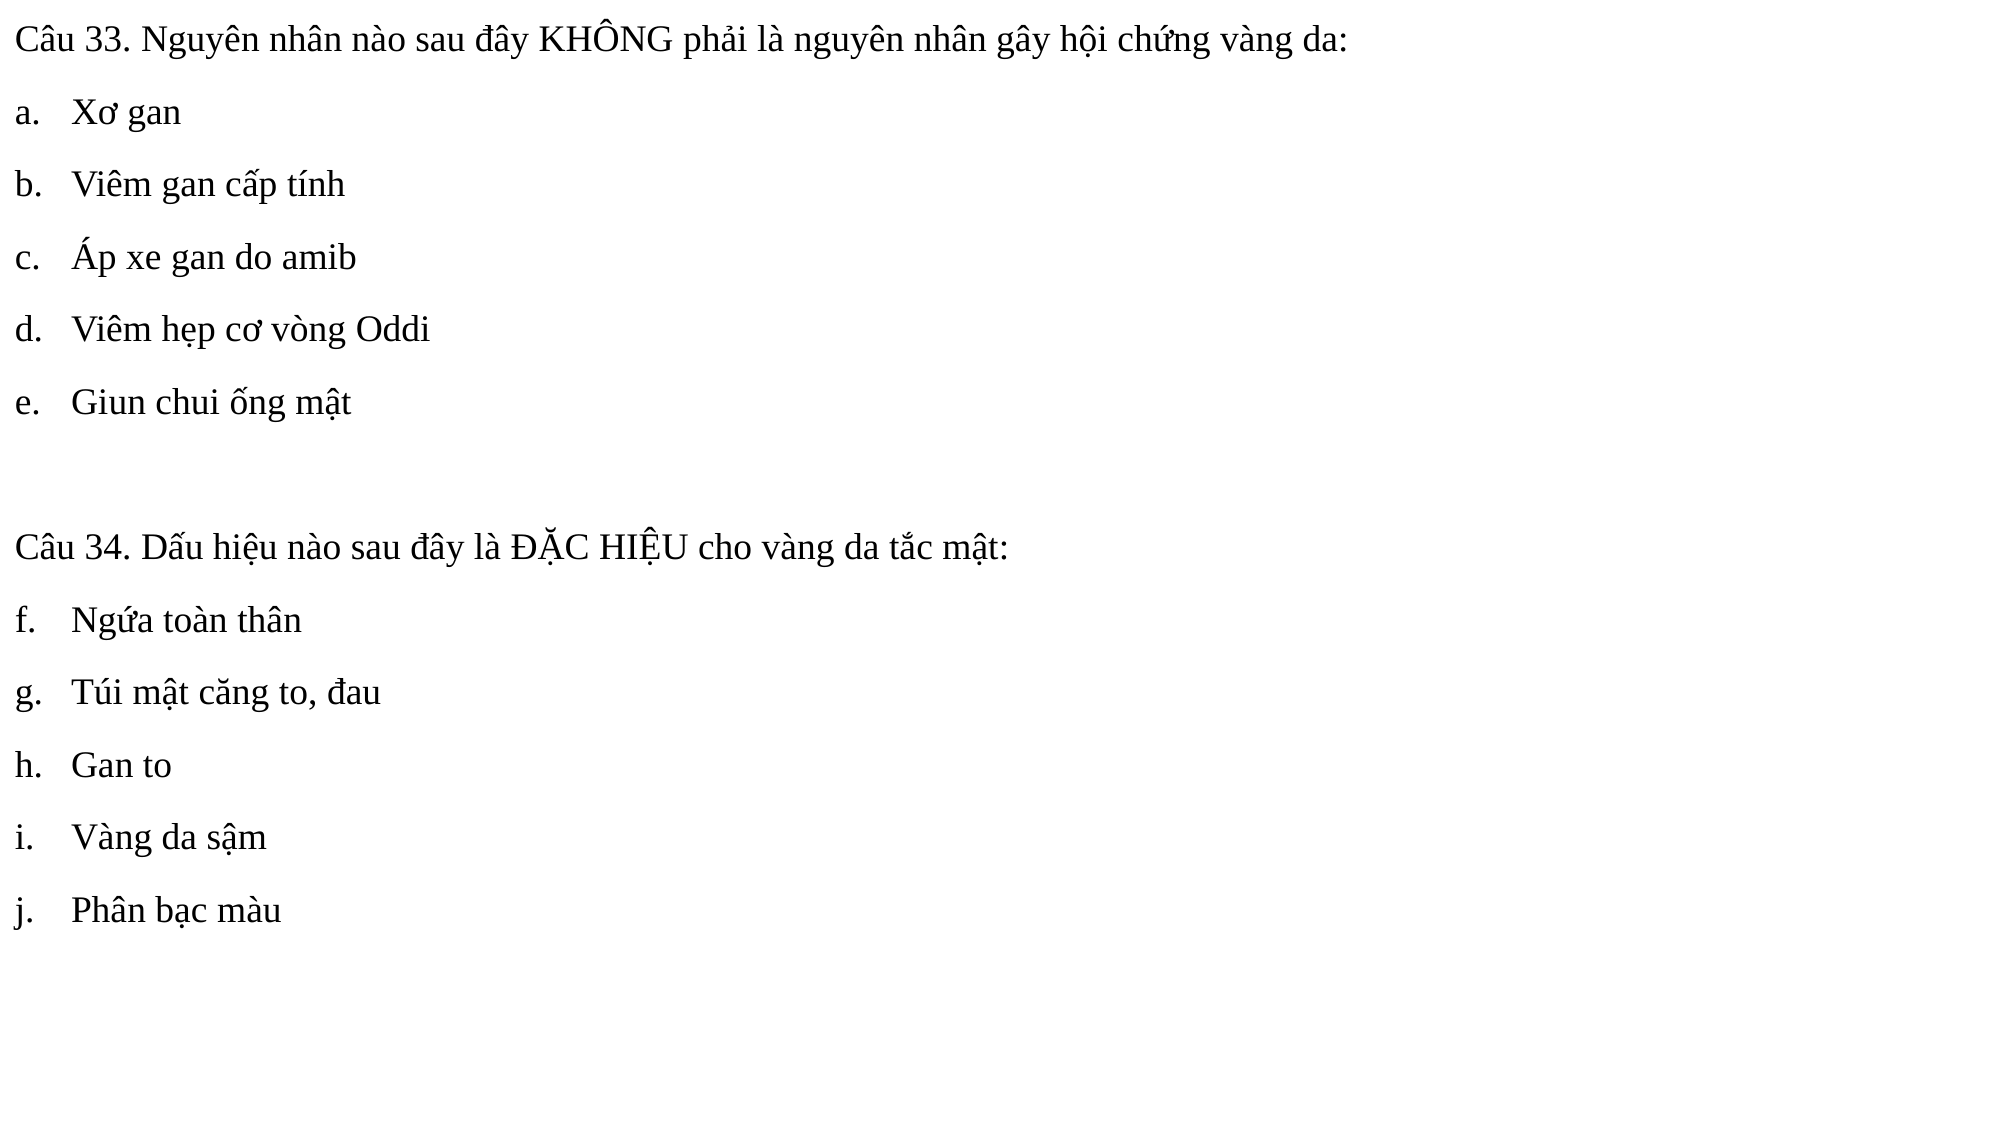

Câu 33. Nguyên nhân nào sau đây KHÔNG phải là nguyên nhân gây hội chứng vàng da:
Xơ gan
Viêm gan cấp tính
Áp xe gan do amib
Viêm hẹp cơ vòng Oddi
Giun chui ống mật

Câu 34. Dấu hiệu nào sau đây là ĐẶC HIỆU cho vàng da tắc mật:
Ngứa toàn thân
Túi mật căng to, đau
Gan to
Vàng da sậm
Phân bạc màu